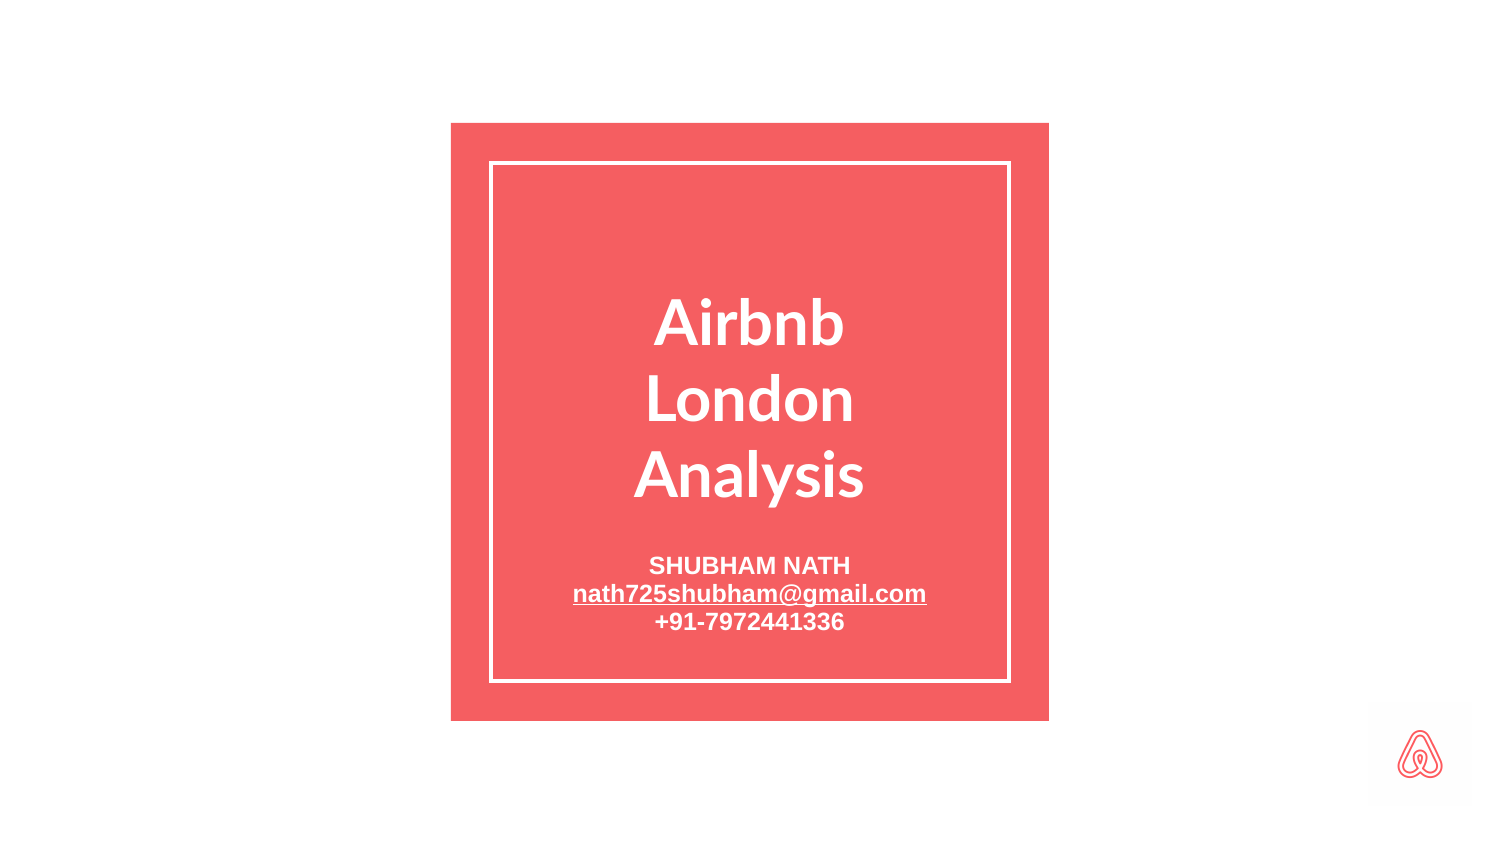

# Airbnb
London
Analysis
SHUBHAM NATH
nath725shubham@gmail.com
+91-7972441336